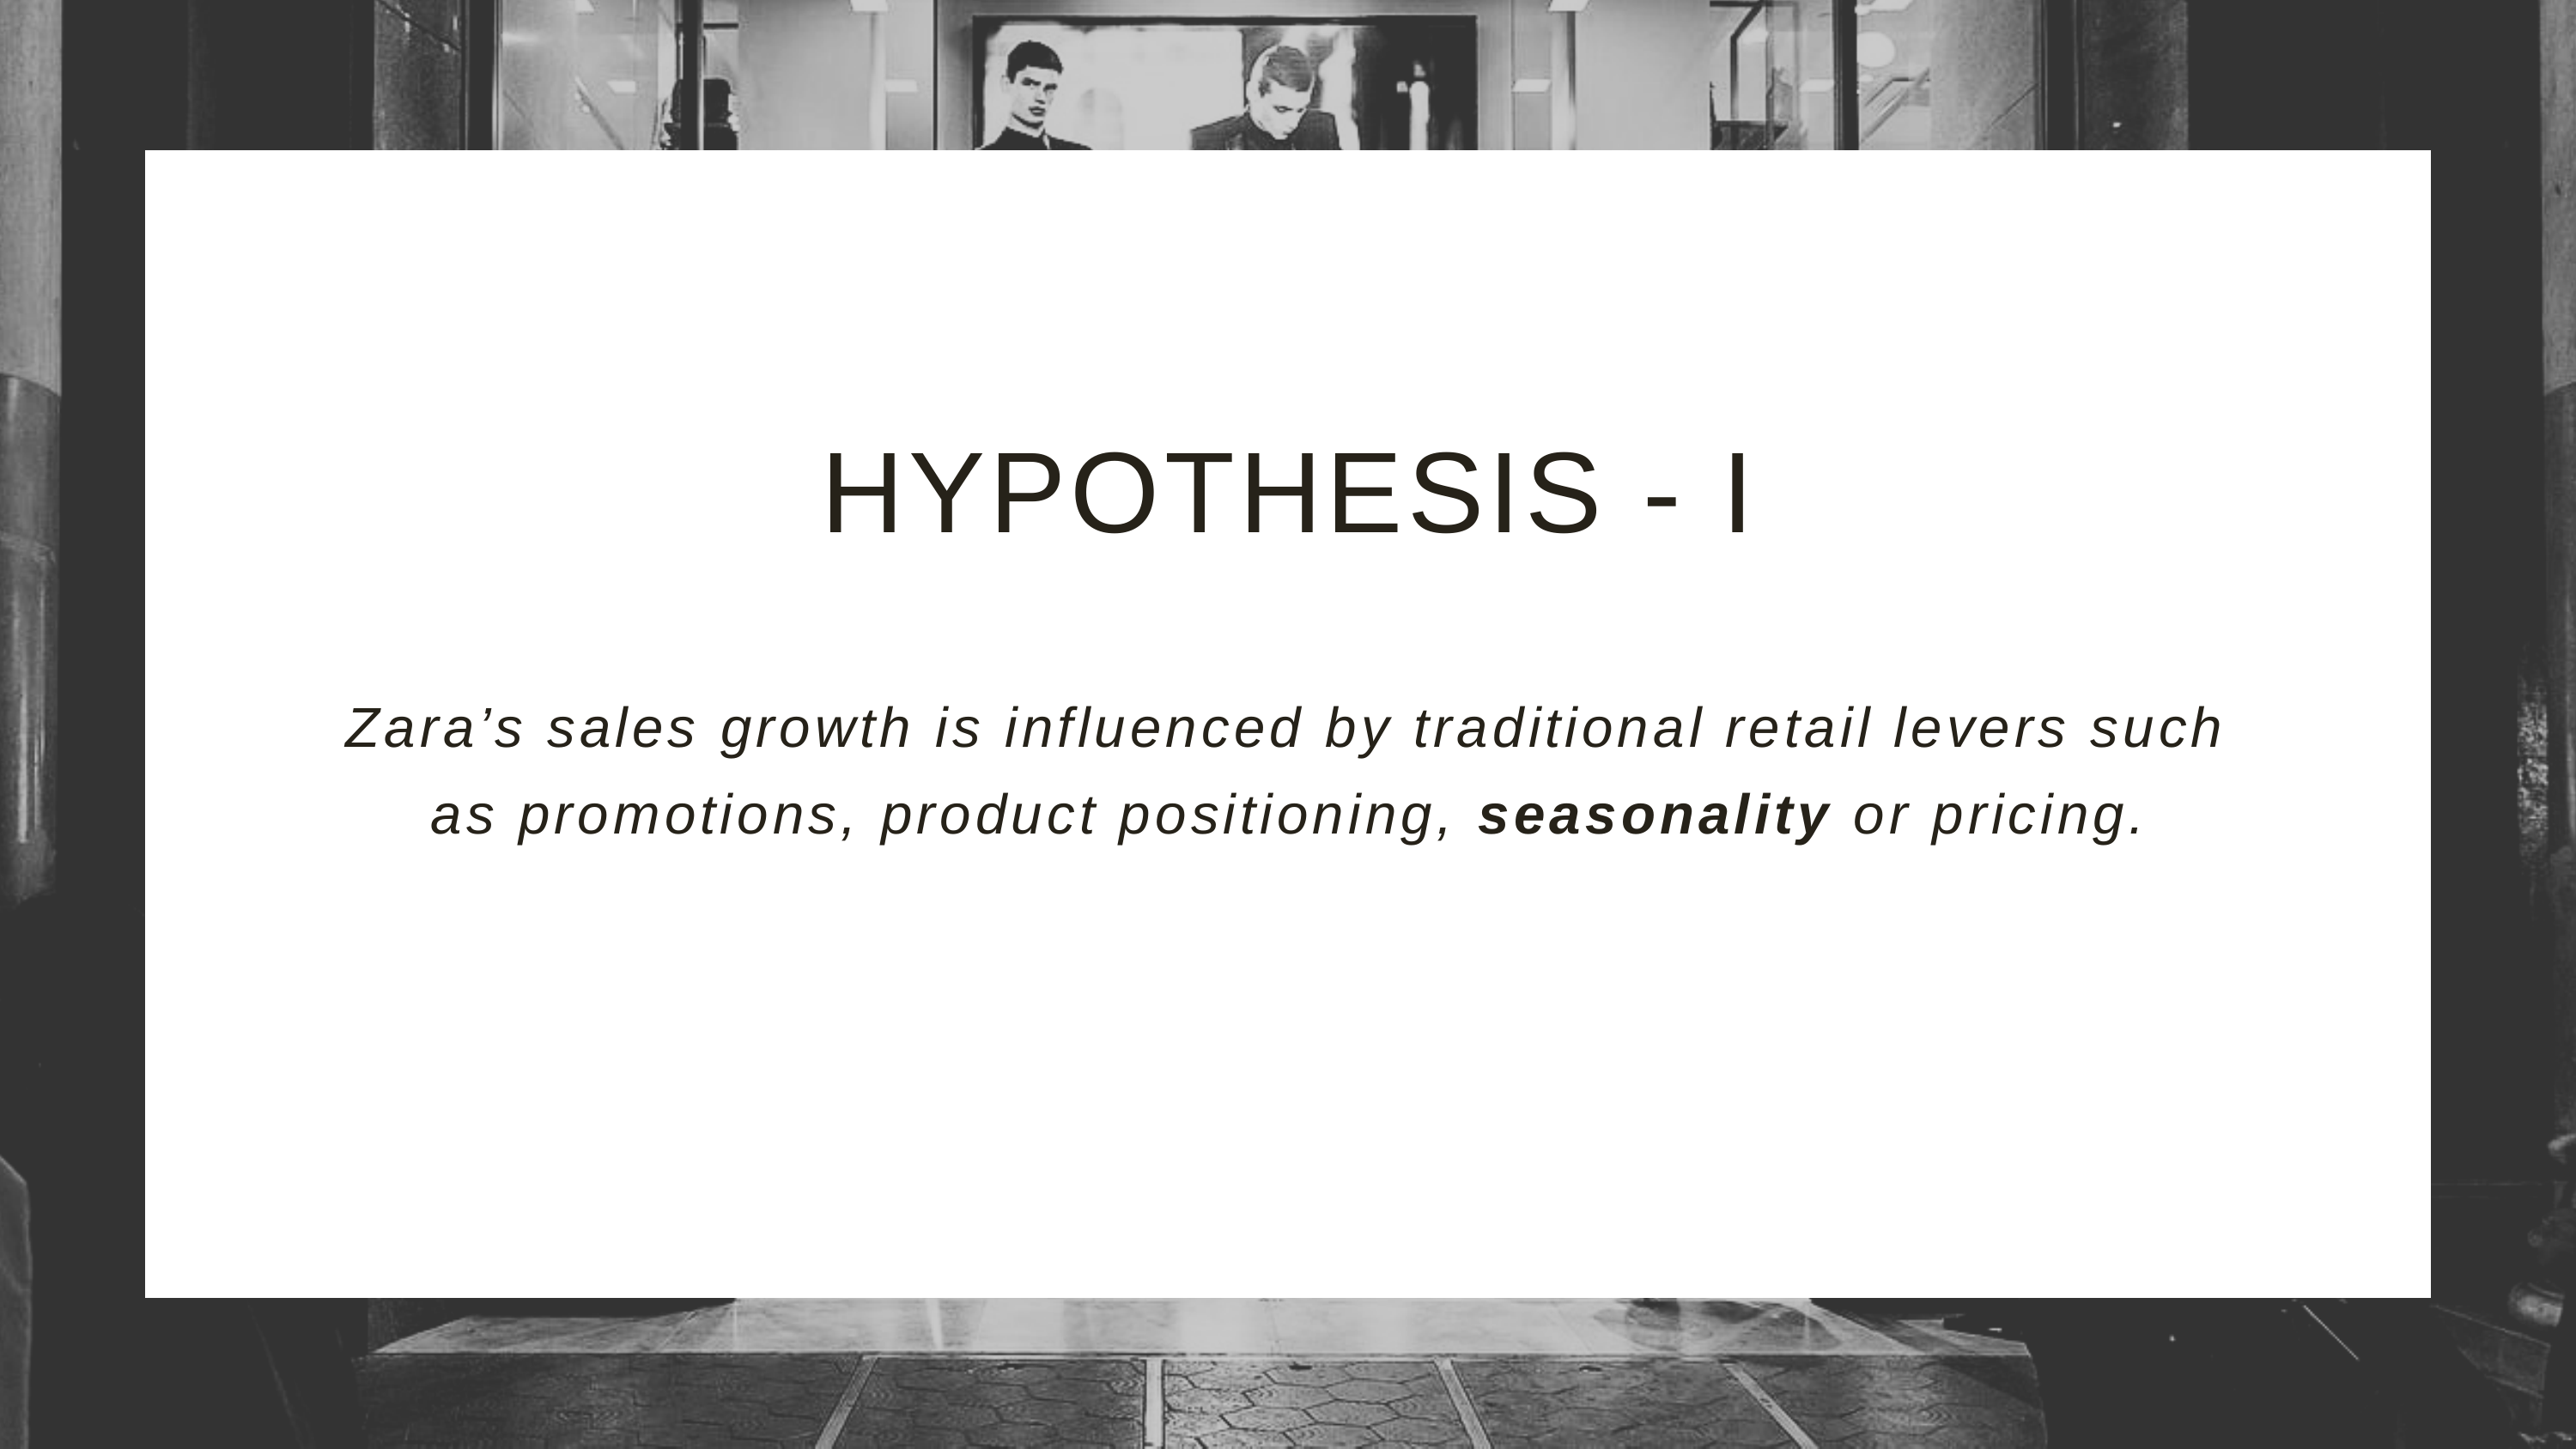

HYPOTHESIS - I
Zara’s sales growth is influenced by traditional retail levers such as promotions, product positioning, seasonality or pricing.